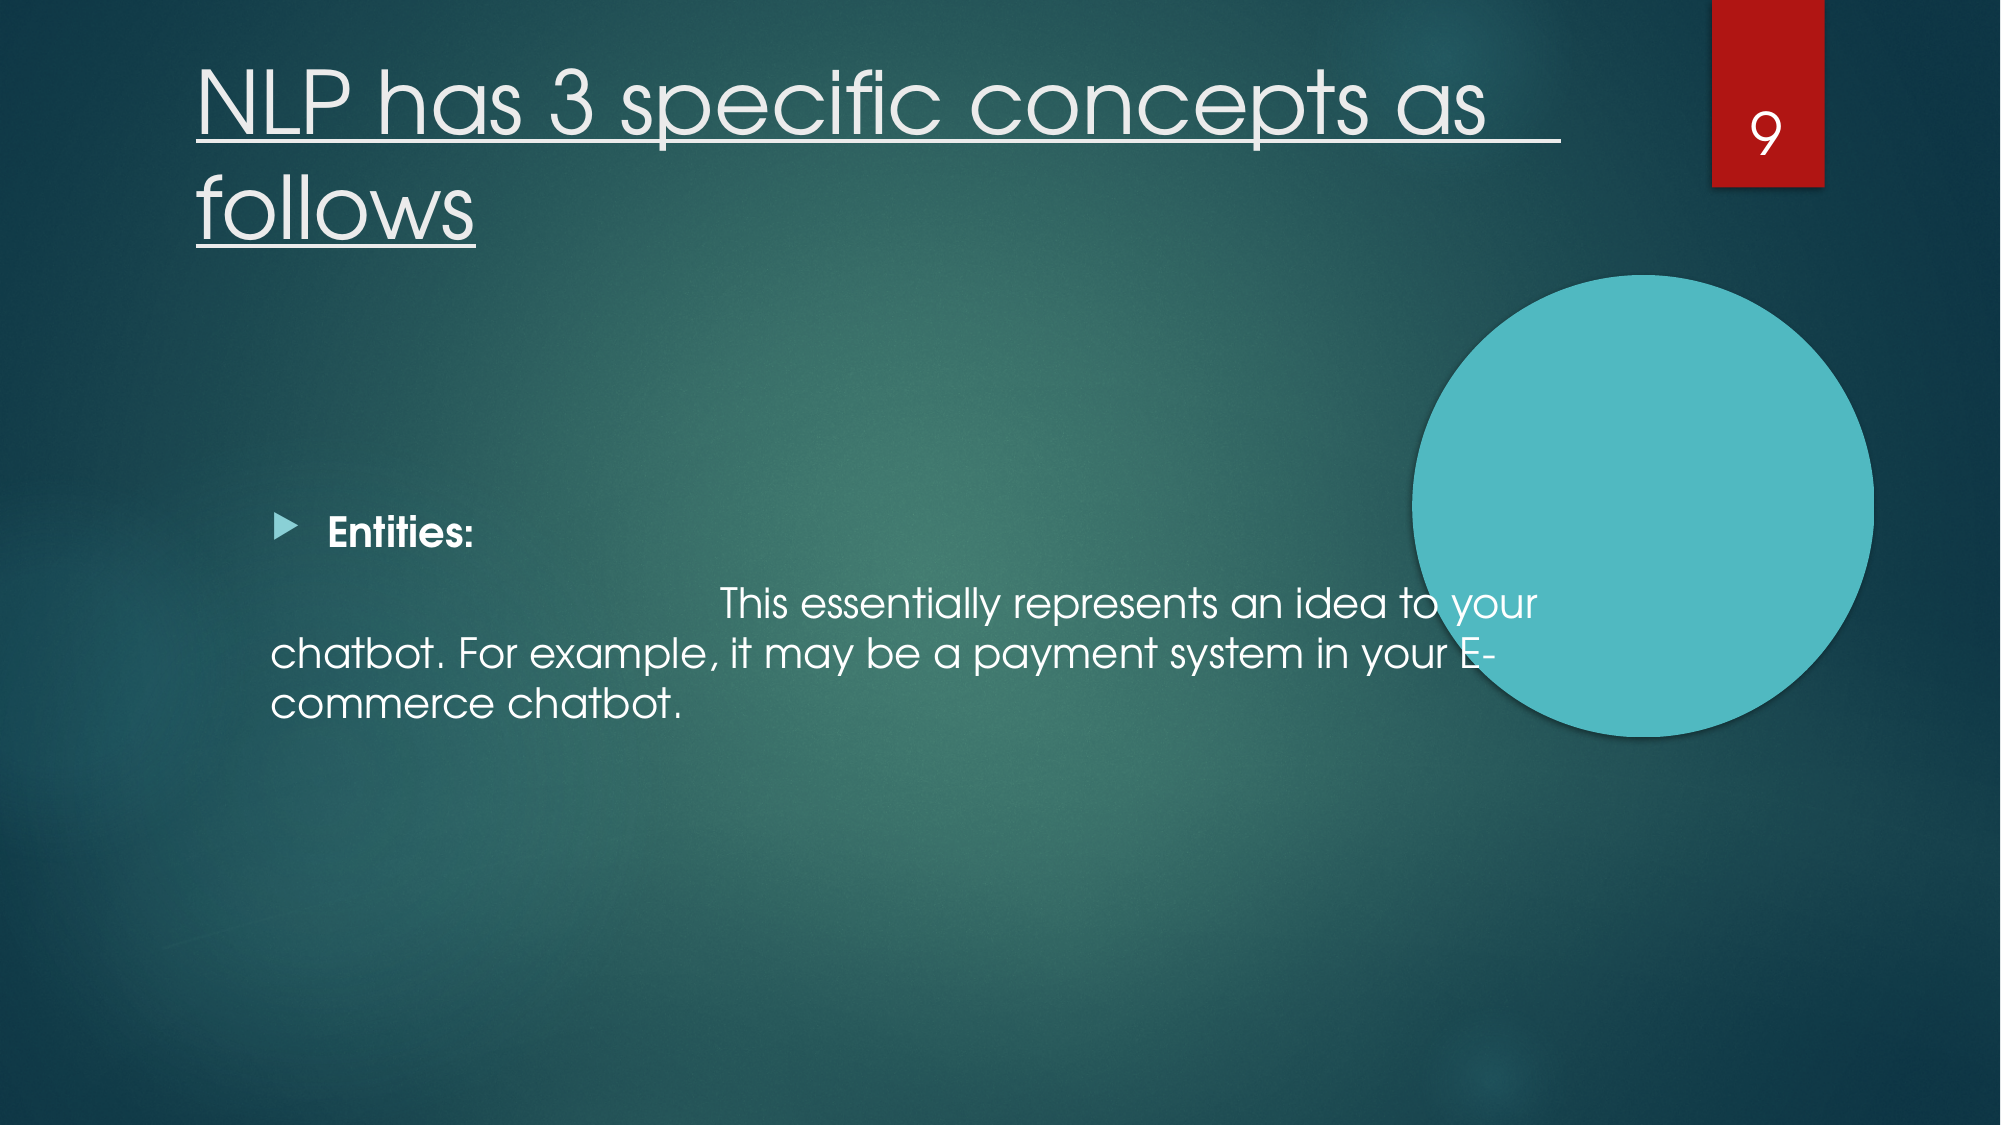

NLP has 3 specific concepts as    follows
9
Entities:
			This essentially represents an idea to your chatbot. For example, it may be a payment system in your E-commerce chatbot.